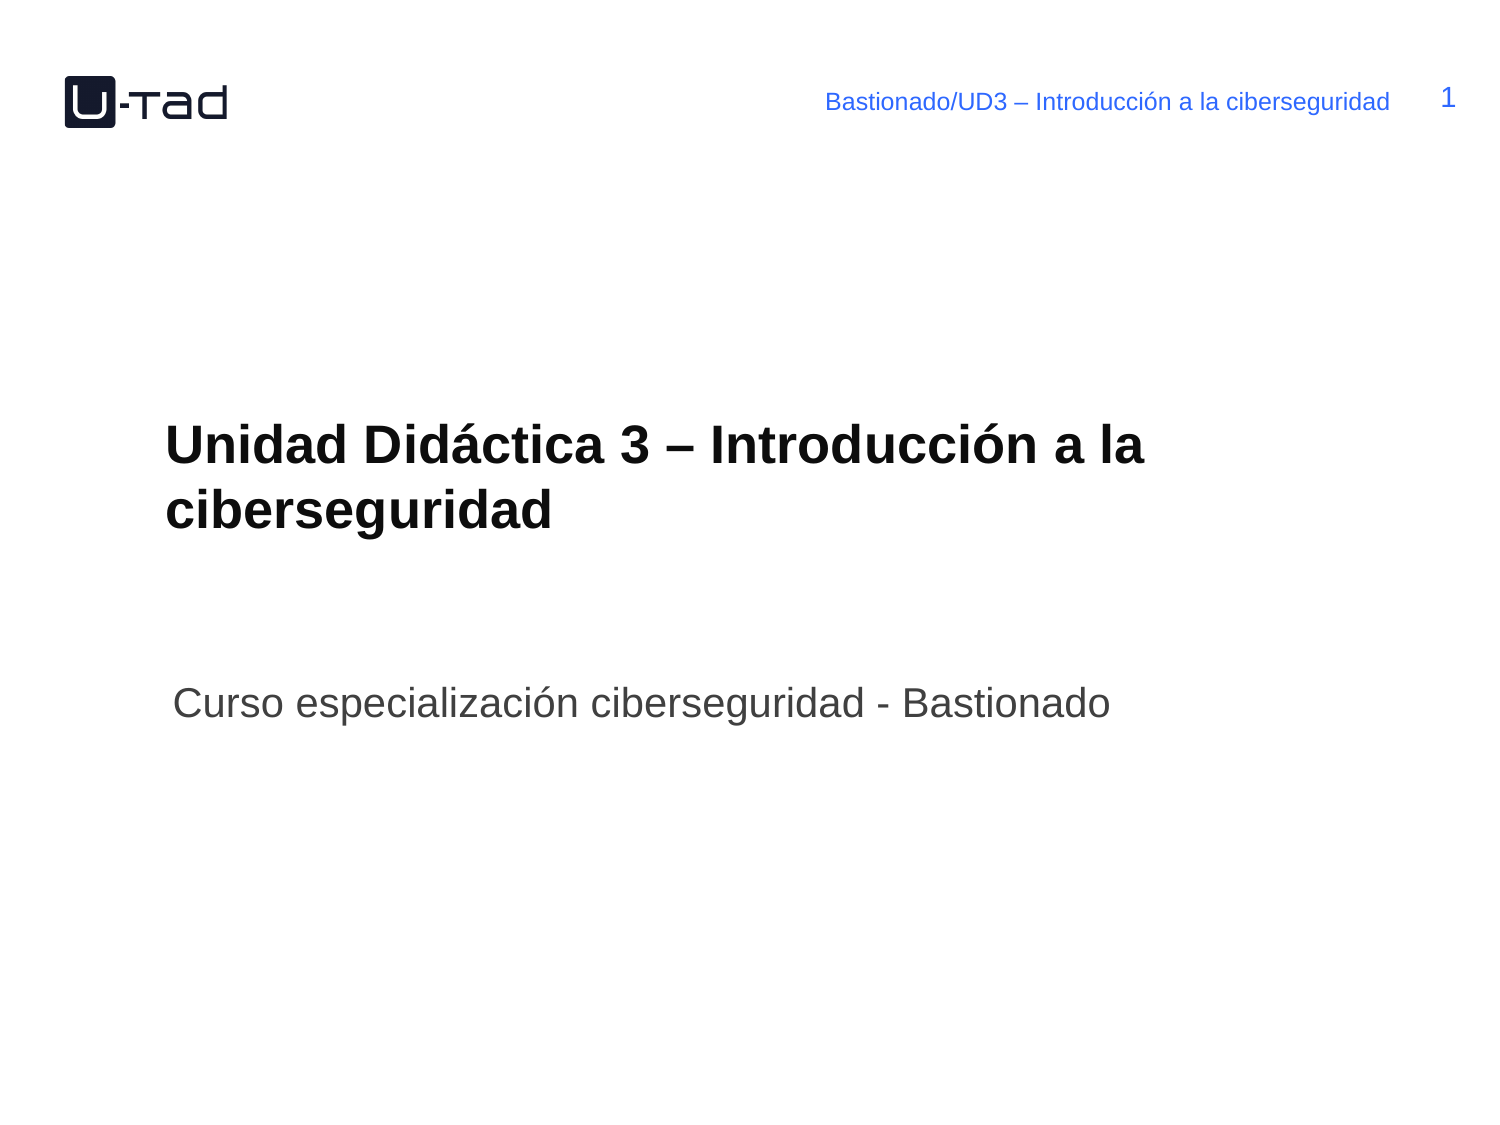

Bastionado/UD3 – Introducción a la ciberseguridad
Unidad Didáctica 3 – Introducción a la ciberseguridad
Curso especialización ciberseguridad - Bastionado